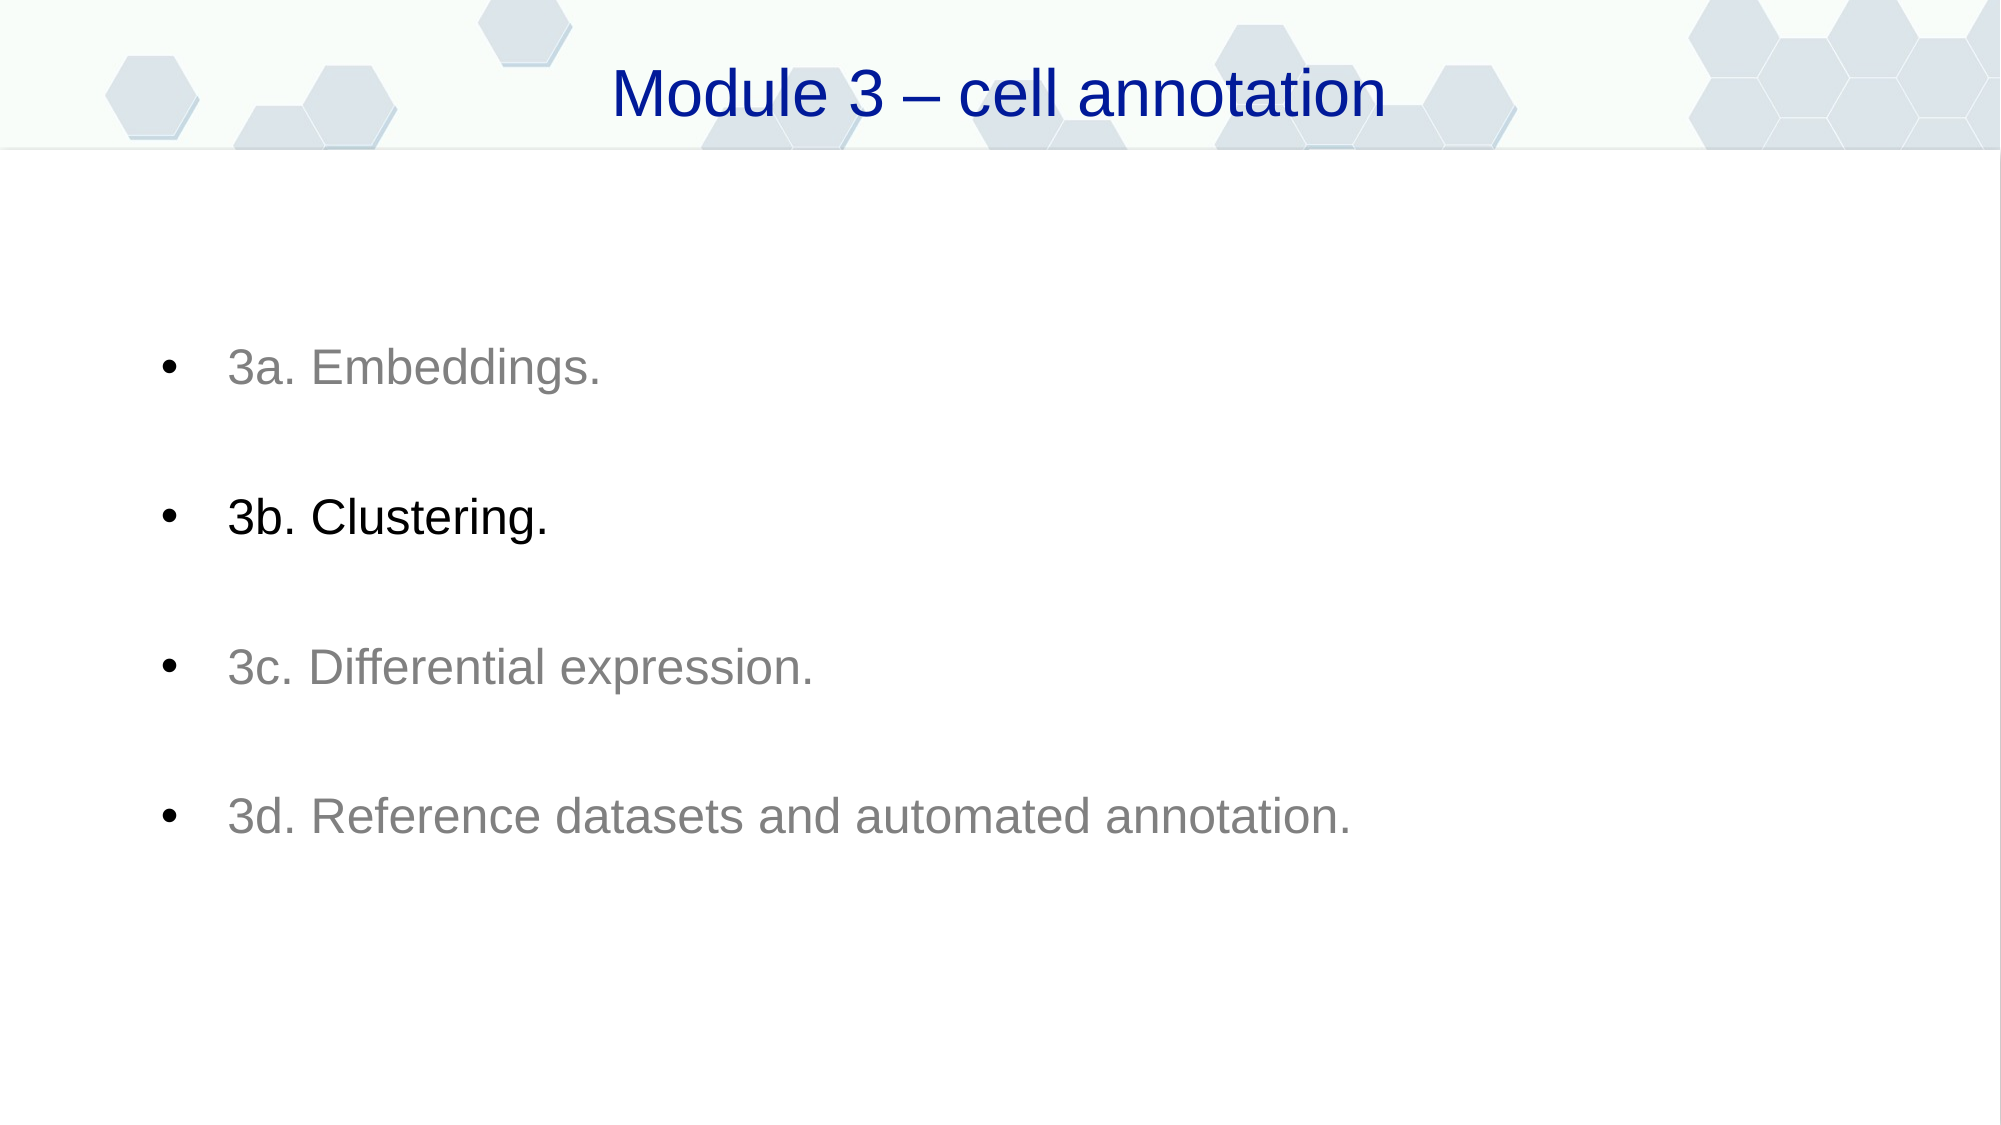

Module 3 – cell annotation
3a. Embeddings.

3b. Clustering.

3c. Differential expression.

3d. Reference datasets and automated annotation.